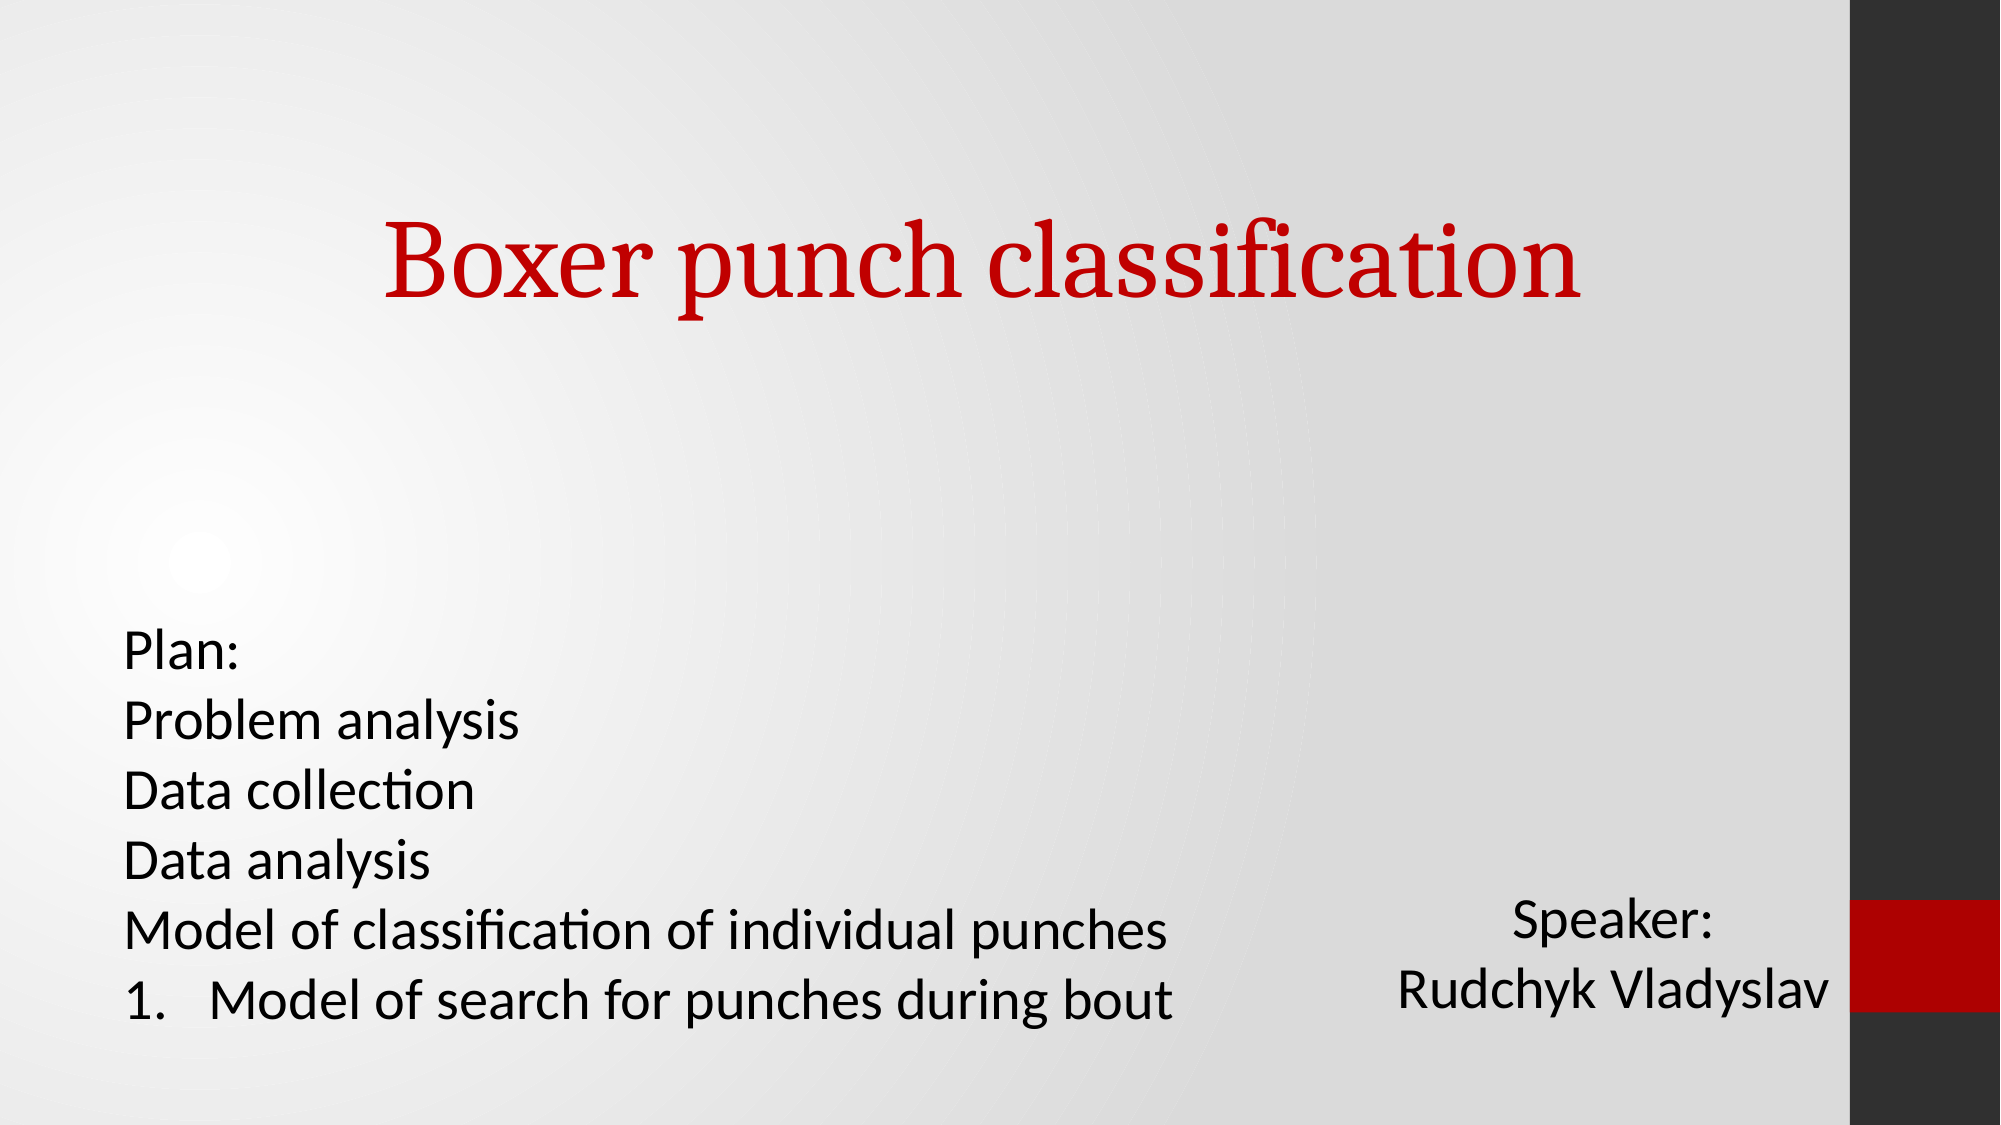

# Boxer punch classification
Plan:
Problem analysis
Data collection
Data analysis
Model of classification of individual punches
Model of search for punches during bout
Speaker:
Rudchyk Vladyslav